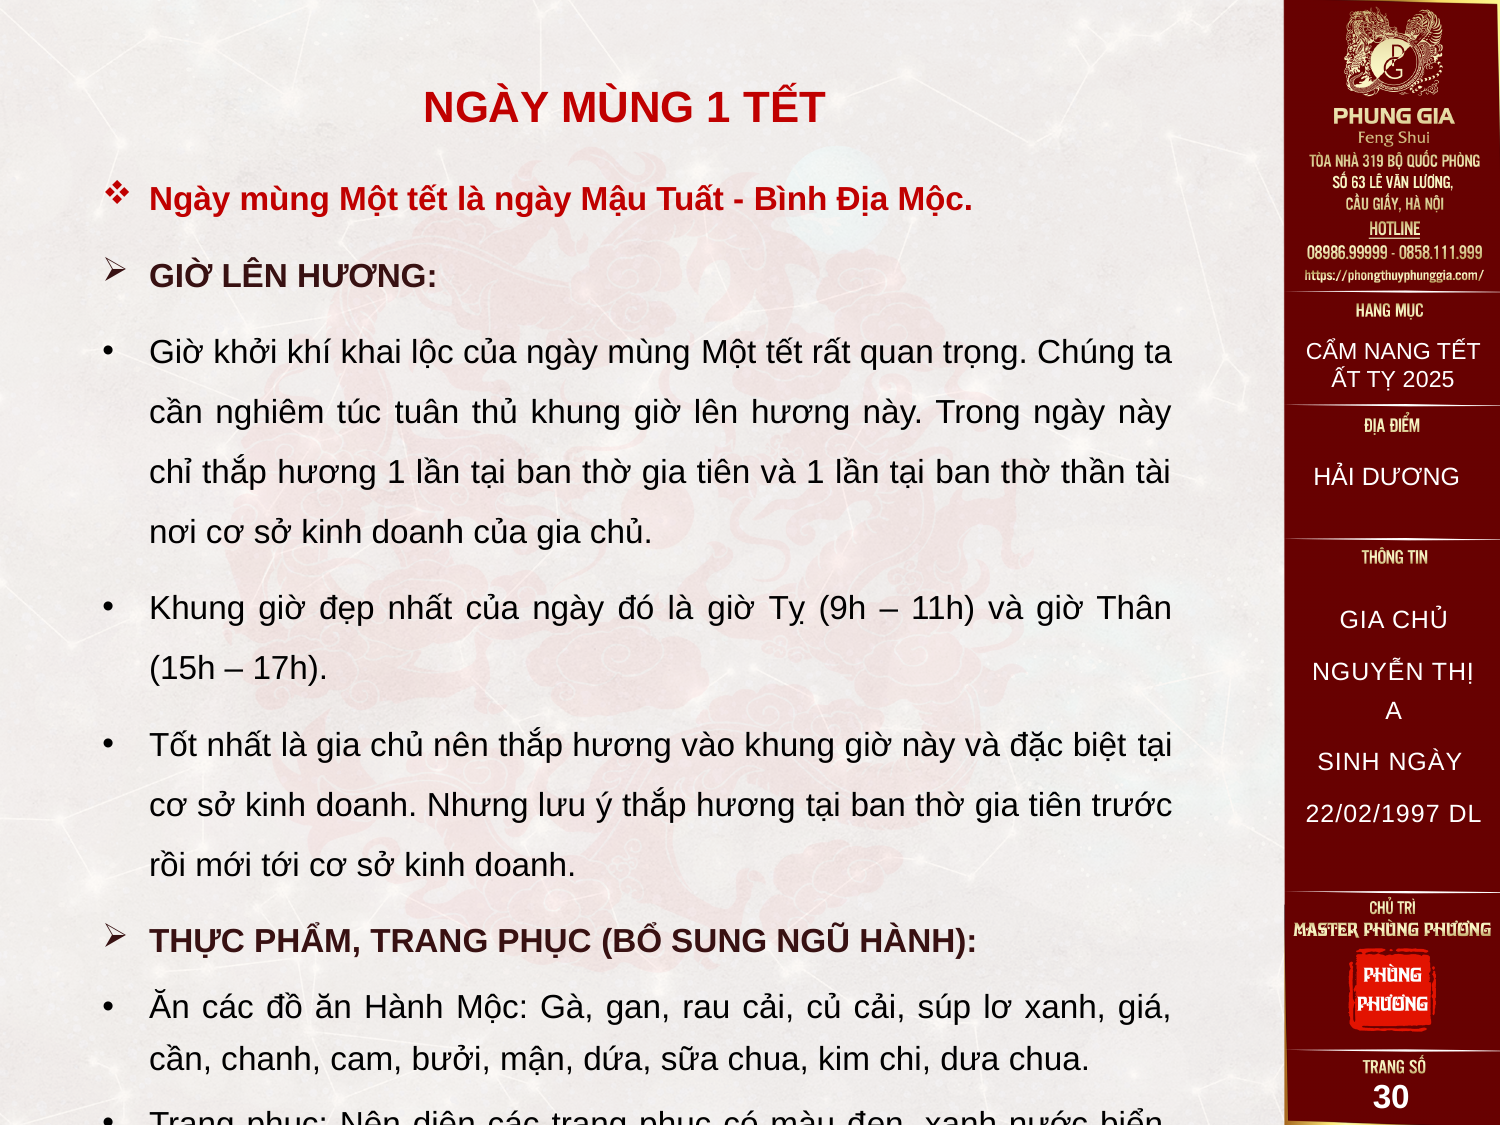

NGÀY MÙNG 1 TẾT
Ngày mùng Một tết là ngày Mậu Tuất - Bình Địa Mộc.
GIỜ LÊN HƯƠNG:
Giờ khởi khí khai lộc của ngày mùng Một tết rất quan trọng. Chúng ta cần nghiêm túc tuân thủ khung giờ lên hương này. Trong ngày này chỉ thắp hương 1 lần tại ban thờ gia tiên và 1 lần tại ban thờ thần tài nơi cơ sở kinh doanh của gia chủ.
Khung giờ đẹp nhất của ngày đó là giờ Tỵ (9h – 11h) và giờ Thân (15h – 17h).
Tốt nhất là gia chủ nên thắp hương vào khung giờ này và đặc biệt tại cơ sở kinh doanh. Nhưng lưu ý thắp hương tại ban thờ gia tiên trước rồi mới tới cơ sở kinh doanh.
THỰC PHẨM, TRANG PHỤC (BỔ SUNG NGŨ HÀNH):
Ăn các đồ ăn Hành Mộc: Gà, gan, rau cải, củ cải, súp lơ xanh, giá, cần, chanh, cam, bưởi, mận, dứa, sữa chua, kim chi, dưa chua.
Trang phục: Nên diện các trang phục có màu đen, xanh nước biển, xanh lục; tránh mang trang phục có màu vàng, nâu đất, trắng, xám, ghi.

CẨM NANG TẾT ẤT TỴ 2025
HẢI DƯƠNG
GIA CHỦ
NGUYỄN THỊ A
SINH NGÀY
22/02/1997 DL
30